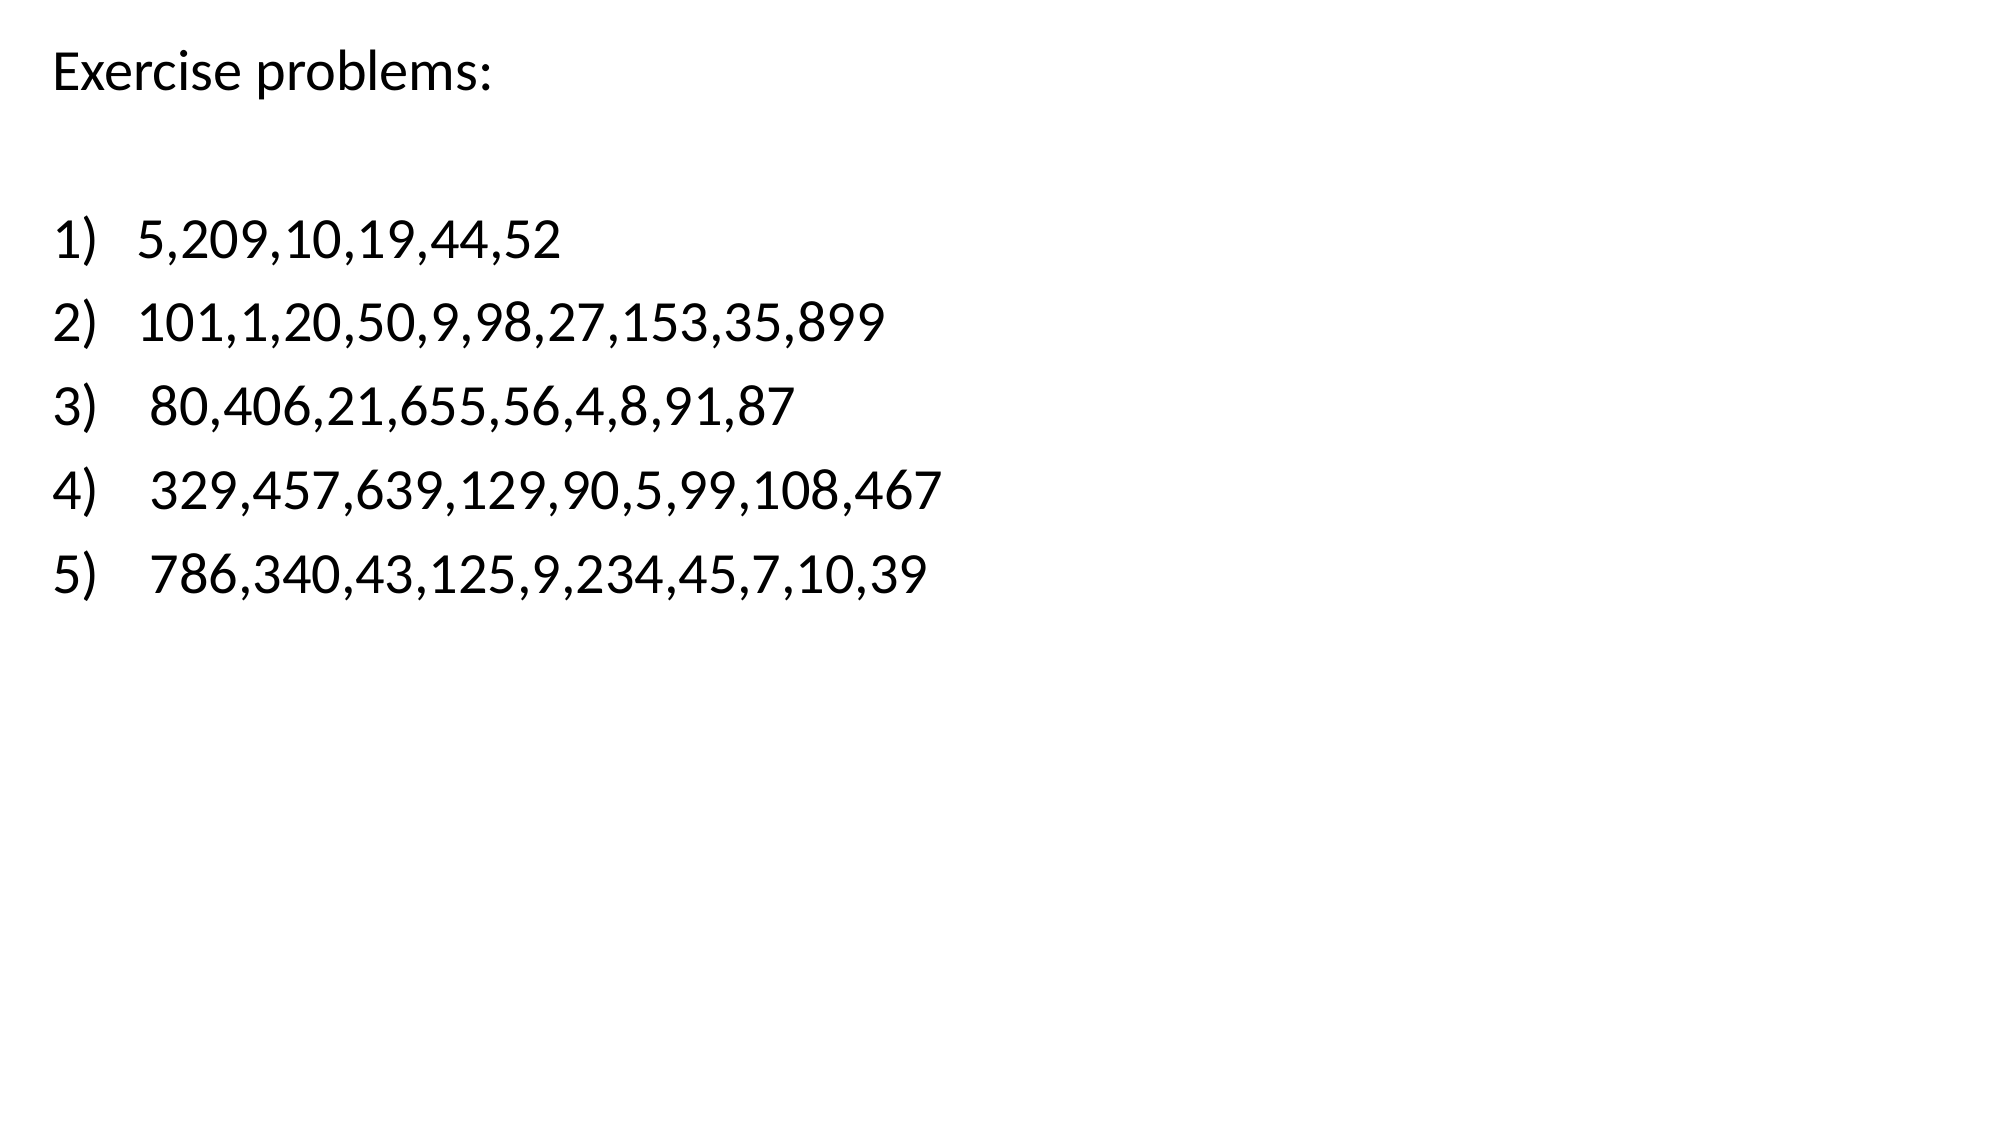

Exercise problems:

5,209,10,19,44,52
101,1,20,50,9,98,27,153,35,899
 80,406,21,655,56,4,8,91,87
 329,457,639,129,90,5,99,108,467
 786,340,43,125,9,234,45,7,10,39